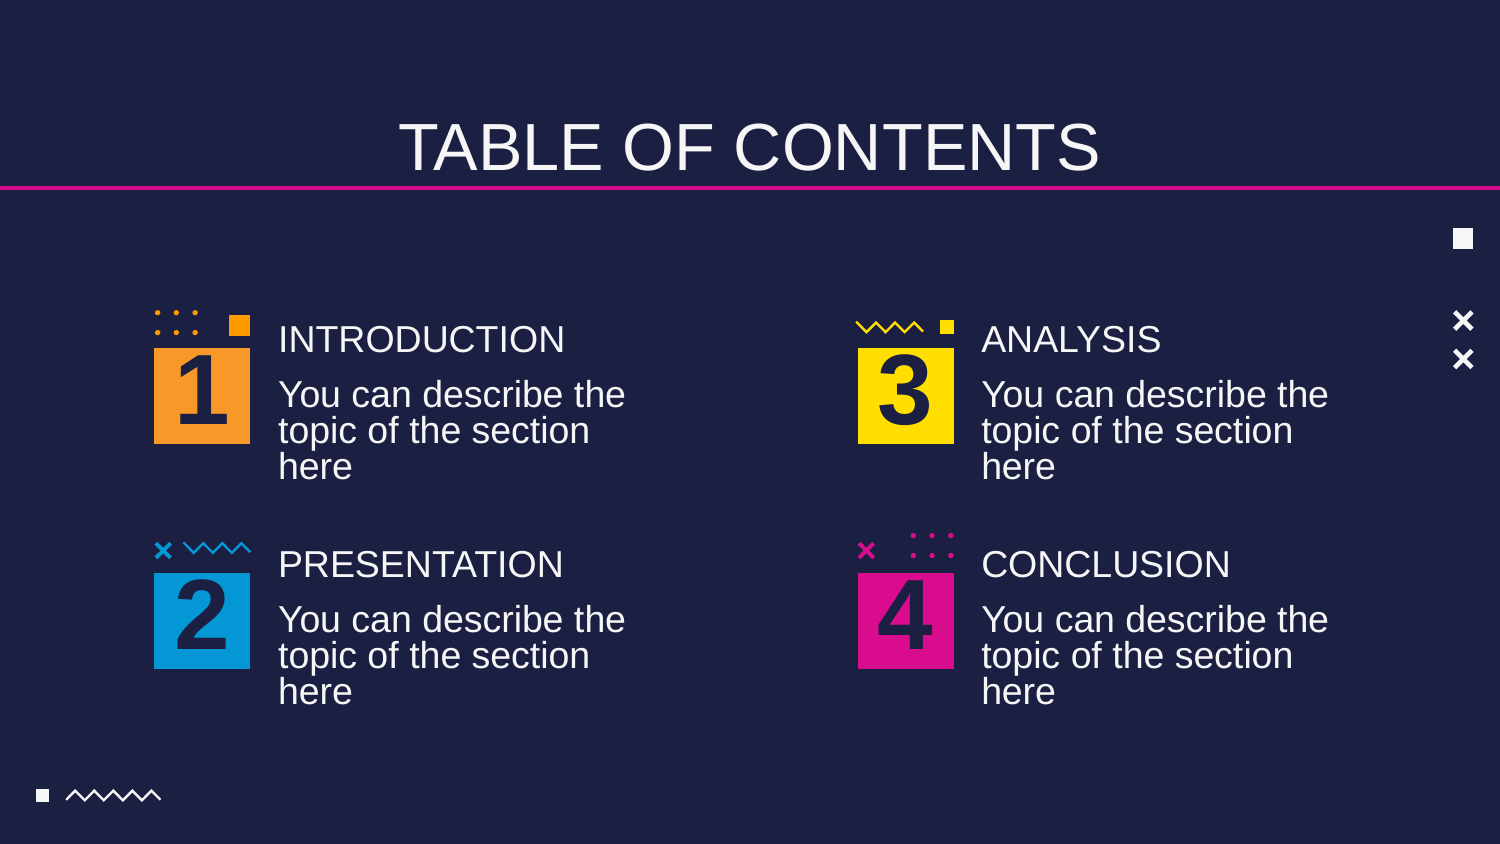

TABLE OF CONTENTS

INTRODUCTION
ANALYSIS

# 1
3

You can describe the topic of the section here
You can describe the topic of the section here

PRESENTATION
CONCLUSION

2
4
You can describe the topic of the section here
You can describe the topic of the section here